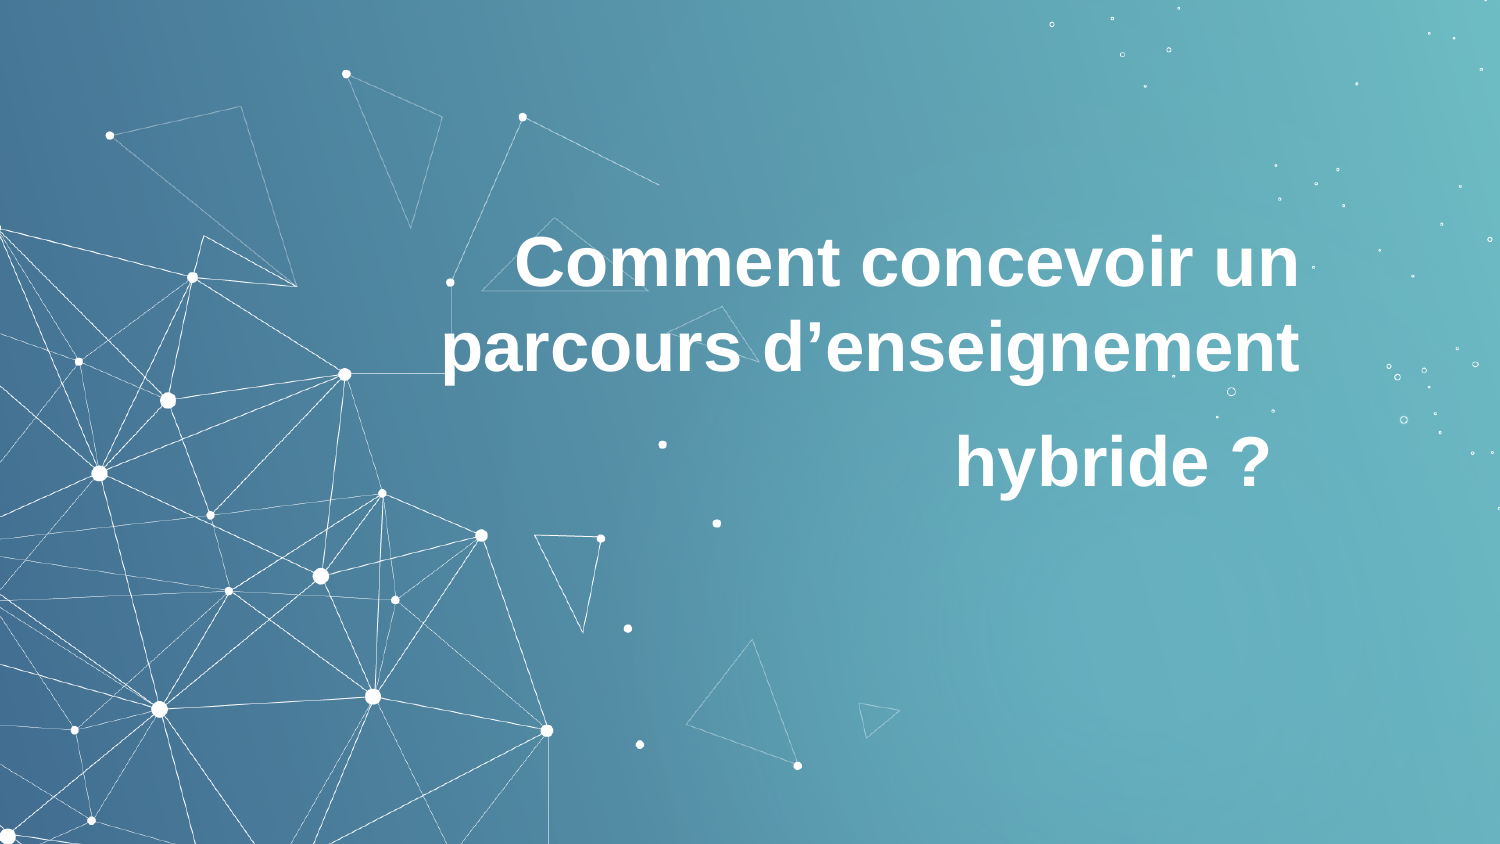

# Comment concevoir un parcours d’enseignement hybride ?